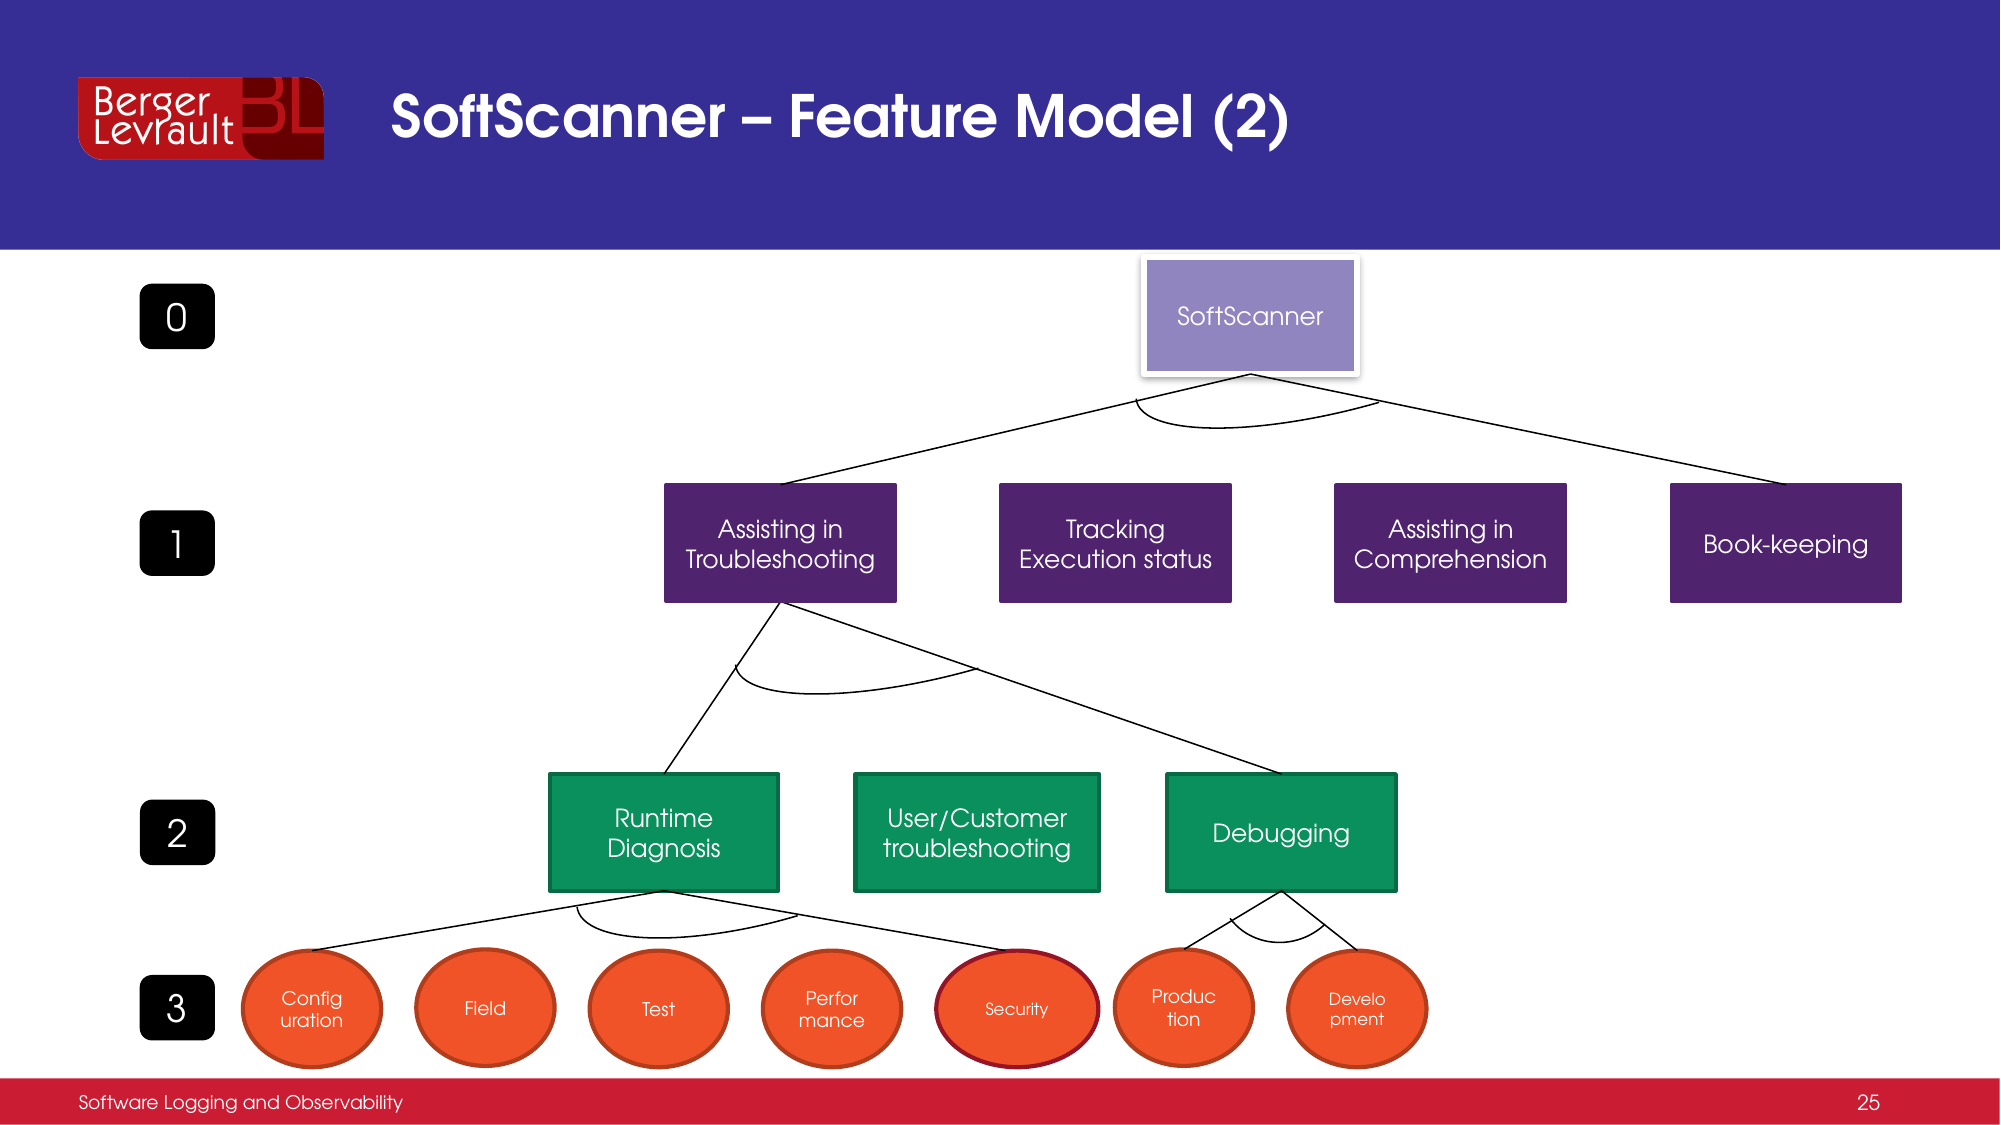

SoftScanner – Feature Model (2)
SoftScanner
0

Assisting in Troubleshooting
Tracking Execution status
Assisting in Comprehension
Book-keeping
1

Runtime Diagnosis
User/Customer troubleshooting
Debugging
2

Field
Production
Configuration
Test
Performance
Security
Development
3
Software Logging and Observability
25